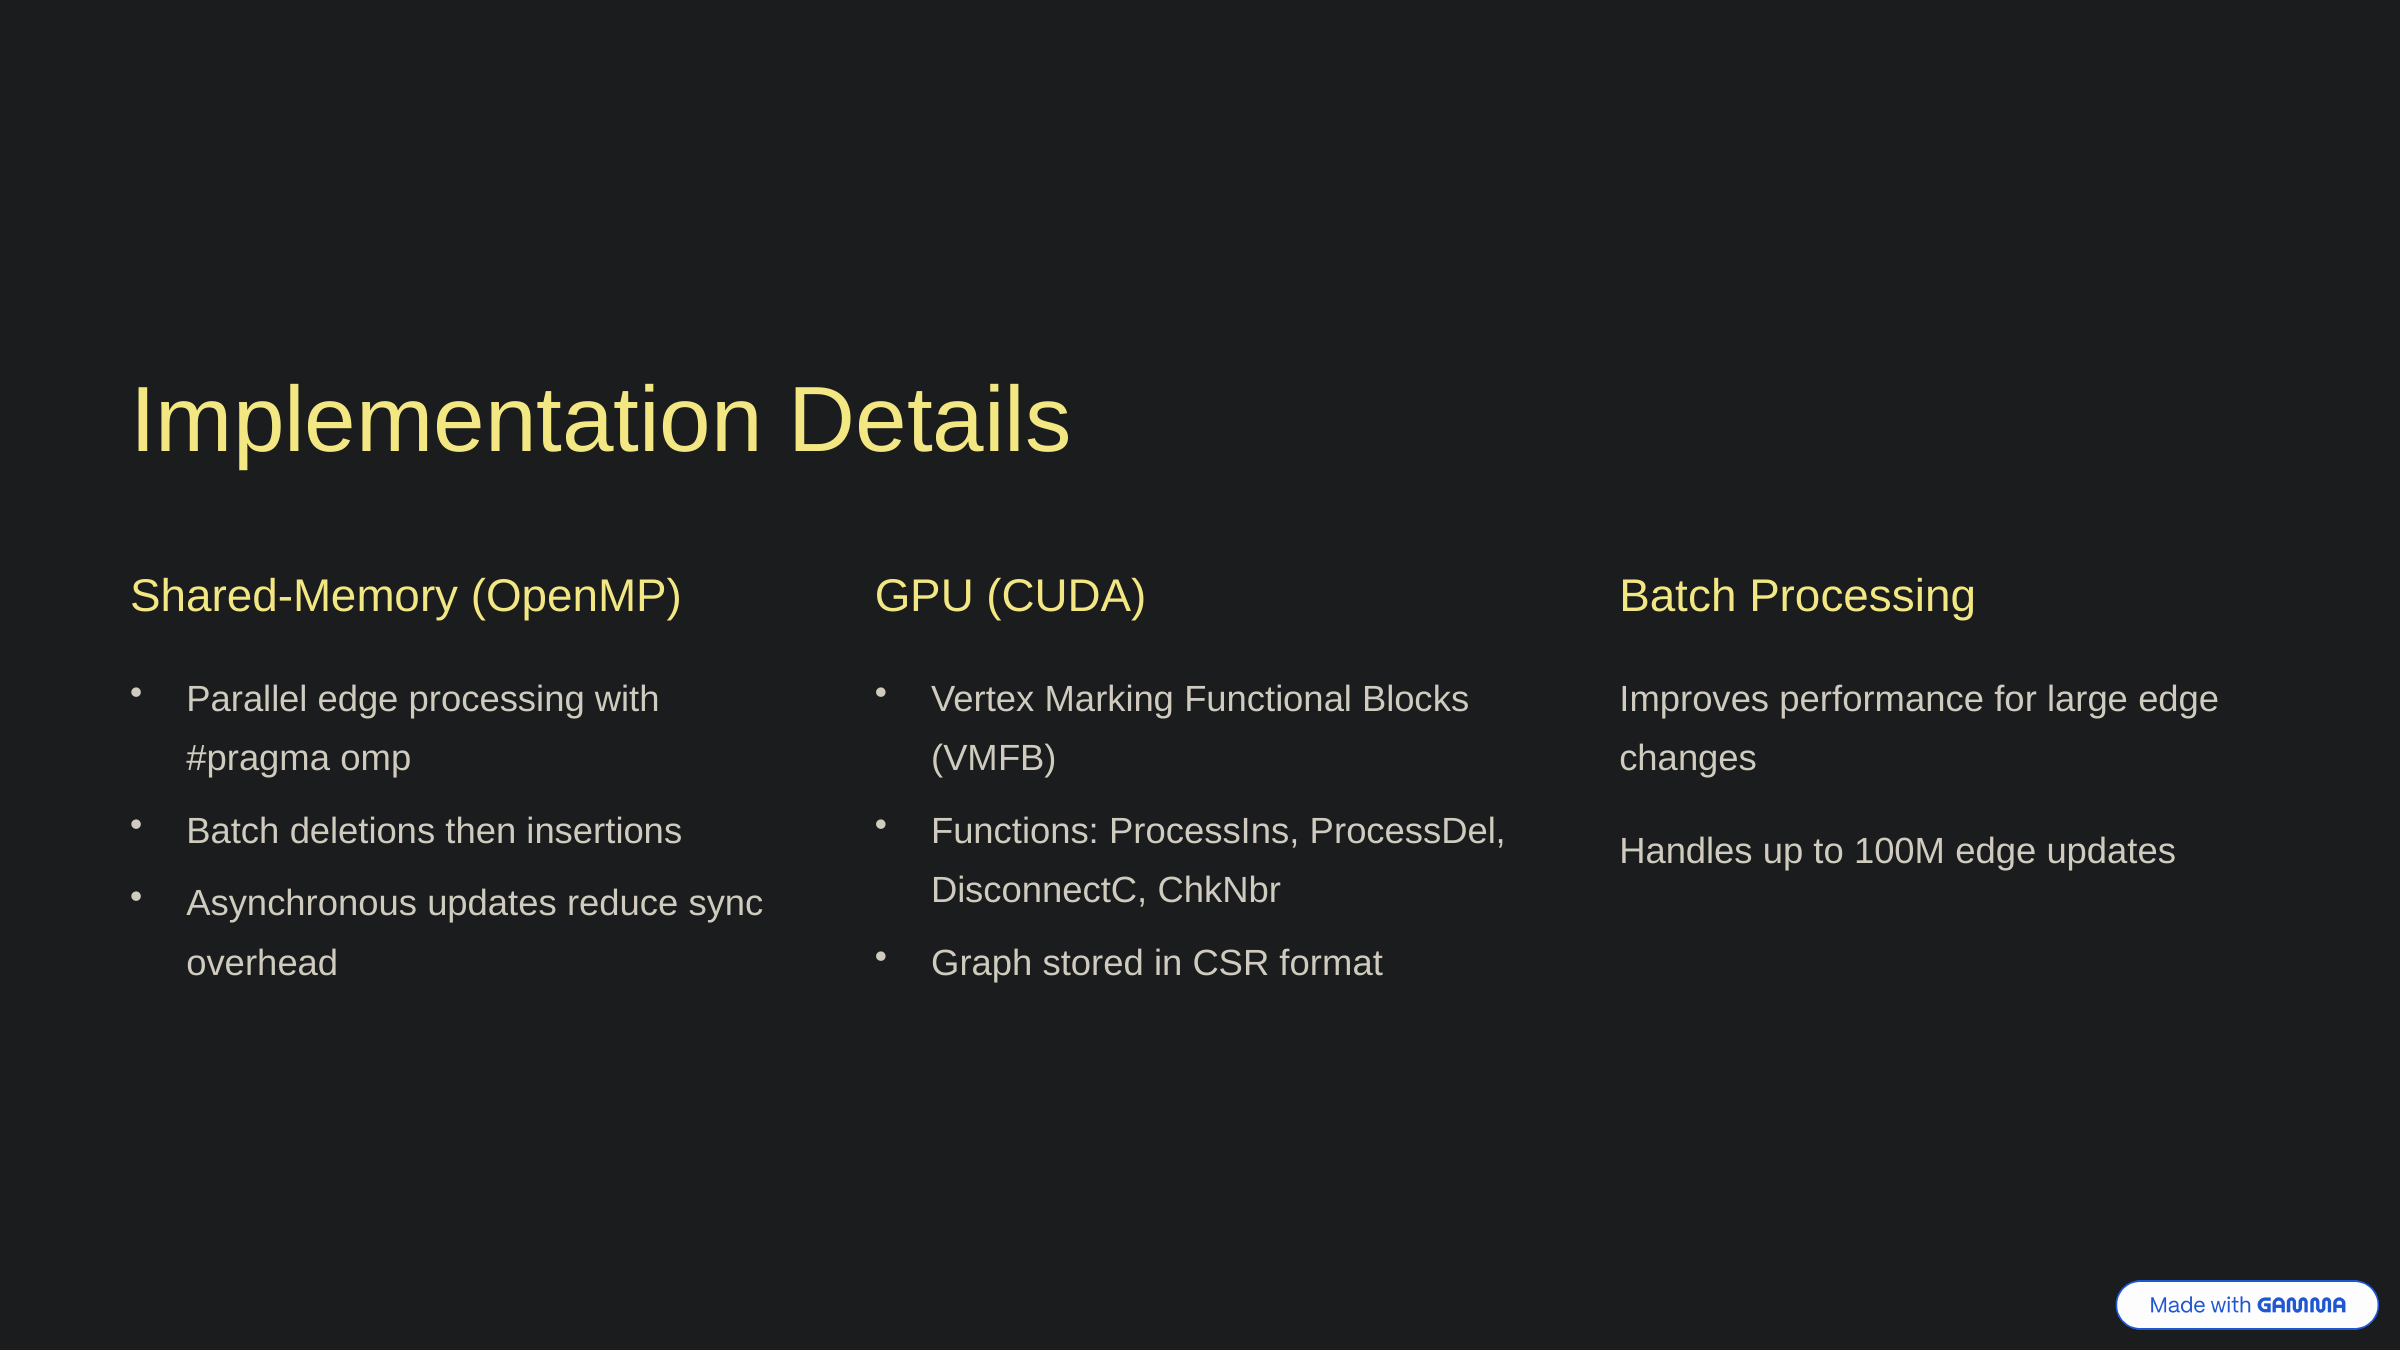

Implementation Details
Shared-Memory (OpenMP)
GPU (CUDA)
Batch Processing
Parallel edge processing with #pragma omp
Vertex Marking Functional Blocks (VMFB)
Improves performance for large edge changes
Batch deletions then insertions
Functions: ProcessIns, ProcessDel, DisconnectC, ChkNbr
Handles up to 100M edge updates
Asynchronous updates reduce sync overhead
Graph stored in CSR format